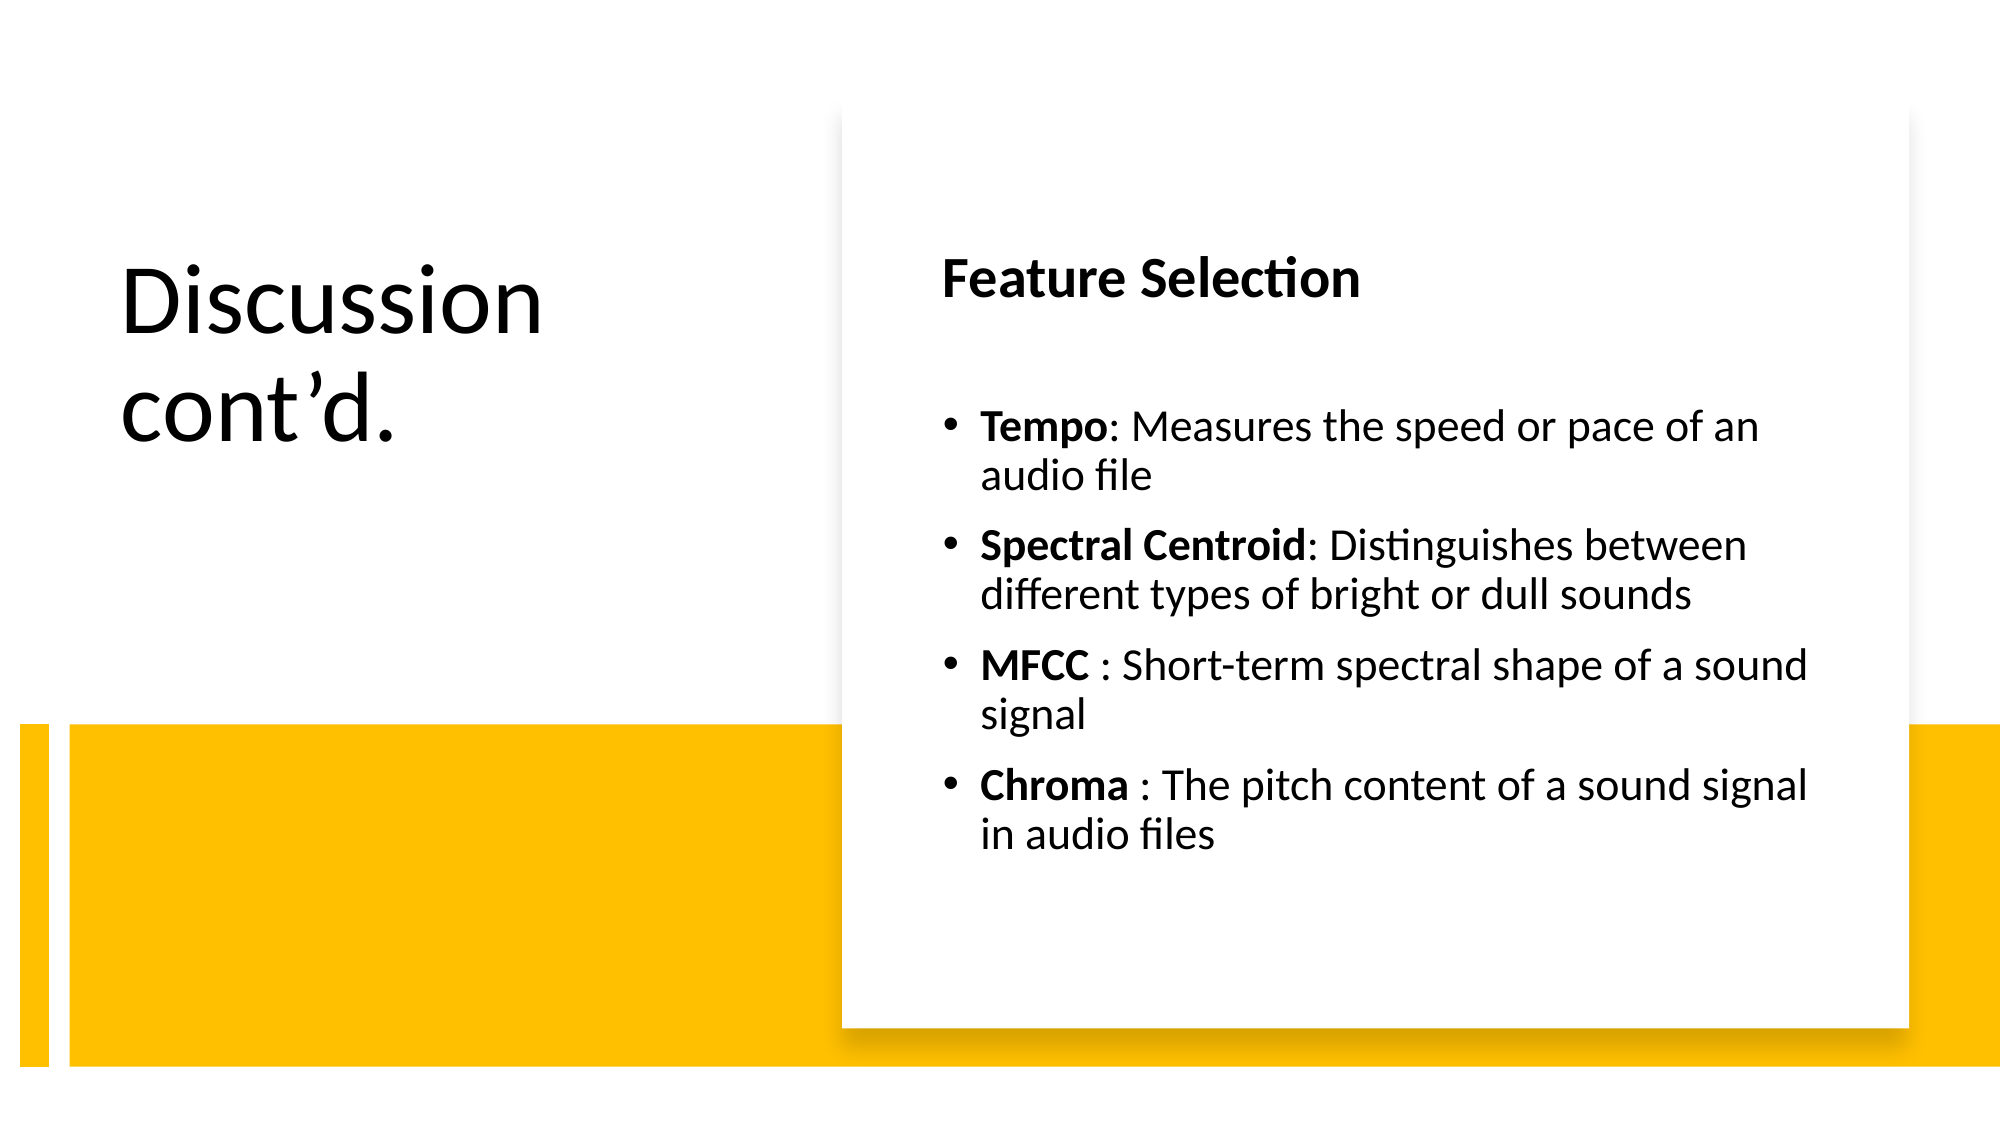

Feature Selection

Tempo: Measures the speed or pace of an audio file
Spectral Centroid: Distinguishes between different types of bright or dull sounds
MFCC : Short-term spectral shape of a sound signal
Chroma : The pitch content of a sound signal in audio files

# Discussion cont’d.